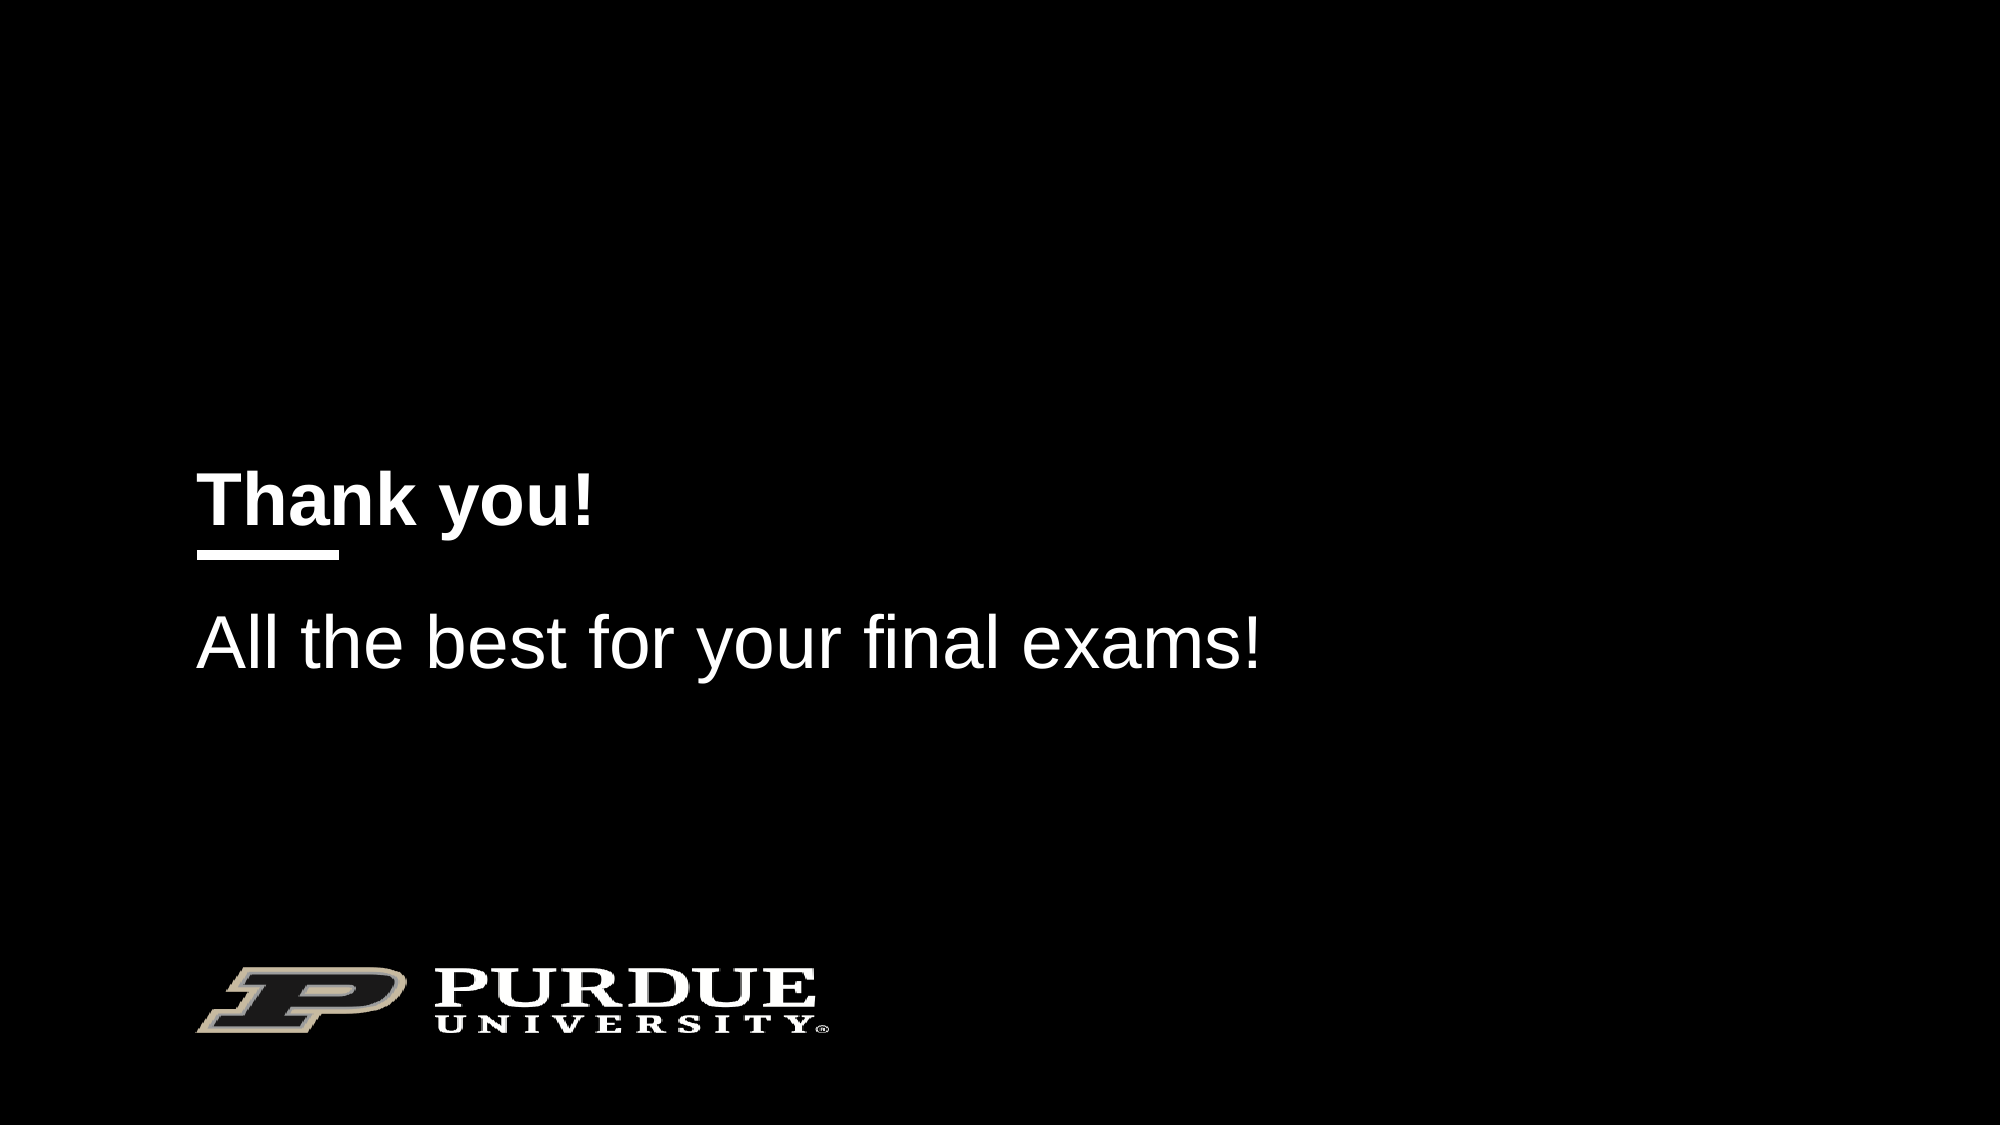

Thank you!

All the best for your final exams!